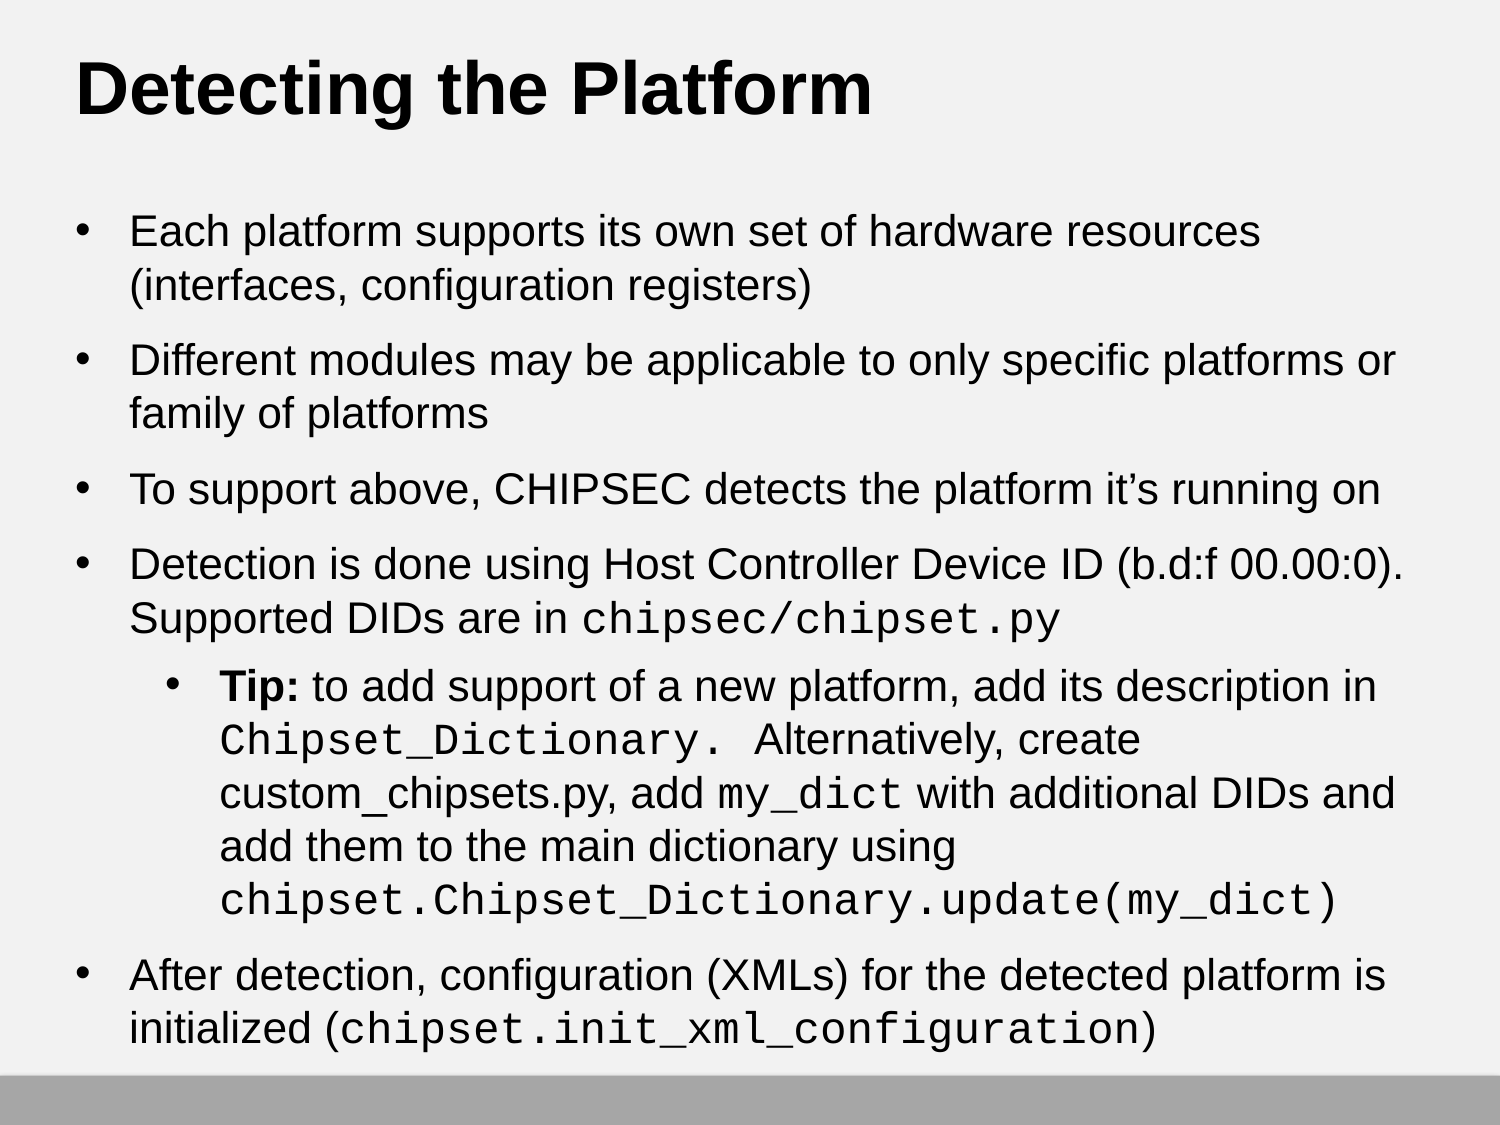

# Detecting the Platform
Each platform supports its own set of hardware resources (interfaces, configuration registers)
Different modules may be applicable to only specific platforms or family of platforms
To support above, CHIPSEC detects the platform it’s running on
Detection is done using Host Controller Device ID (b.d:f 00.00:0). Supported DIDs are in chipsec/chipset.py
Tip: to add support of a new platform, add its description in Chipset_Dictionary. Alternatively, create custom_chipsets.py, add my_dict with additional DIDs and add them to the main dictionary using chipset.Chipset_Dictionary.update(my_dict)
After detection, configuration (XMLs) for the detected platform is initialized (chipset.init_xml_configuration)